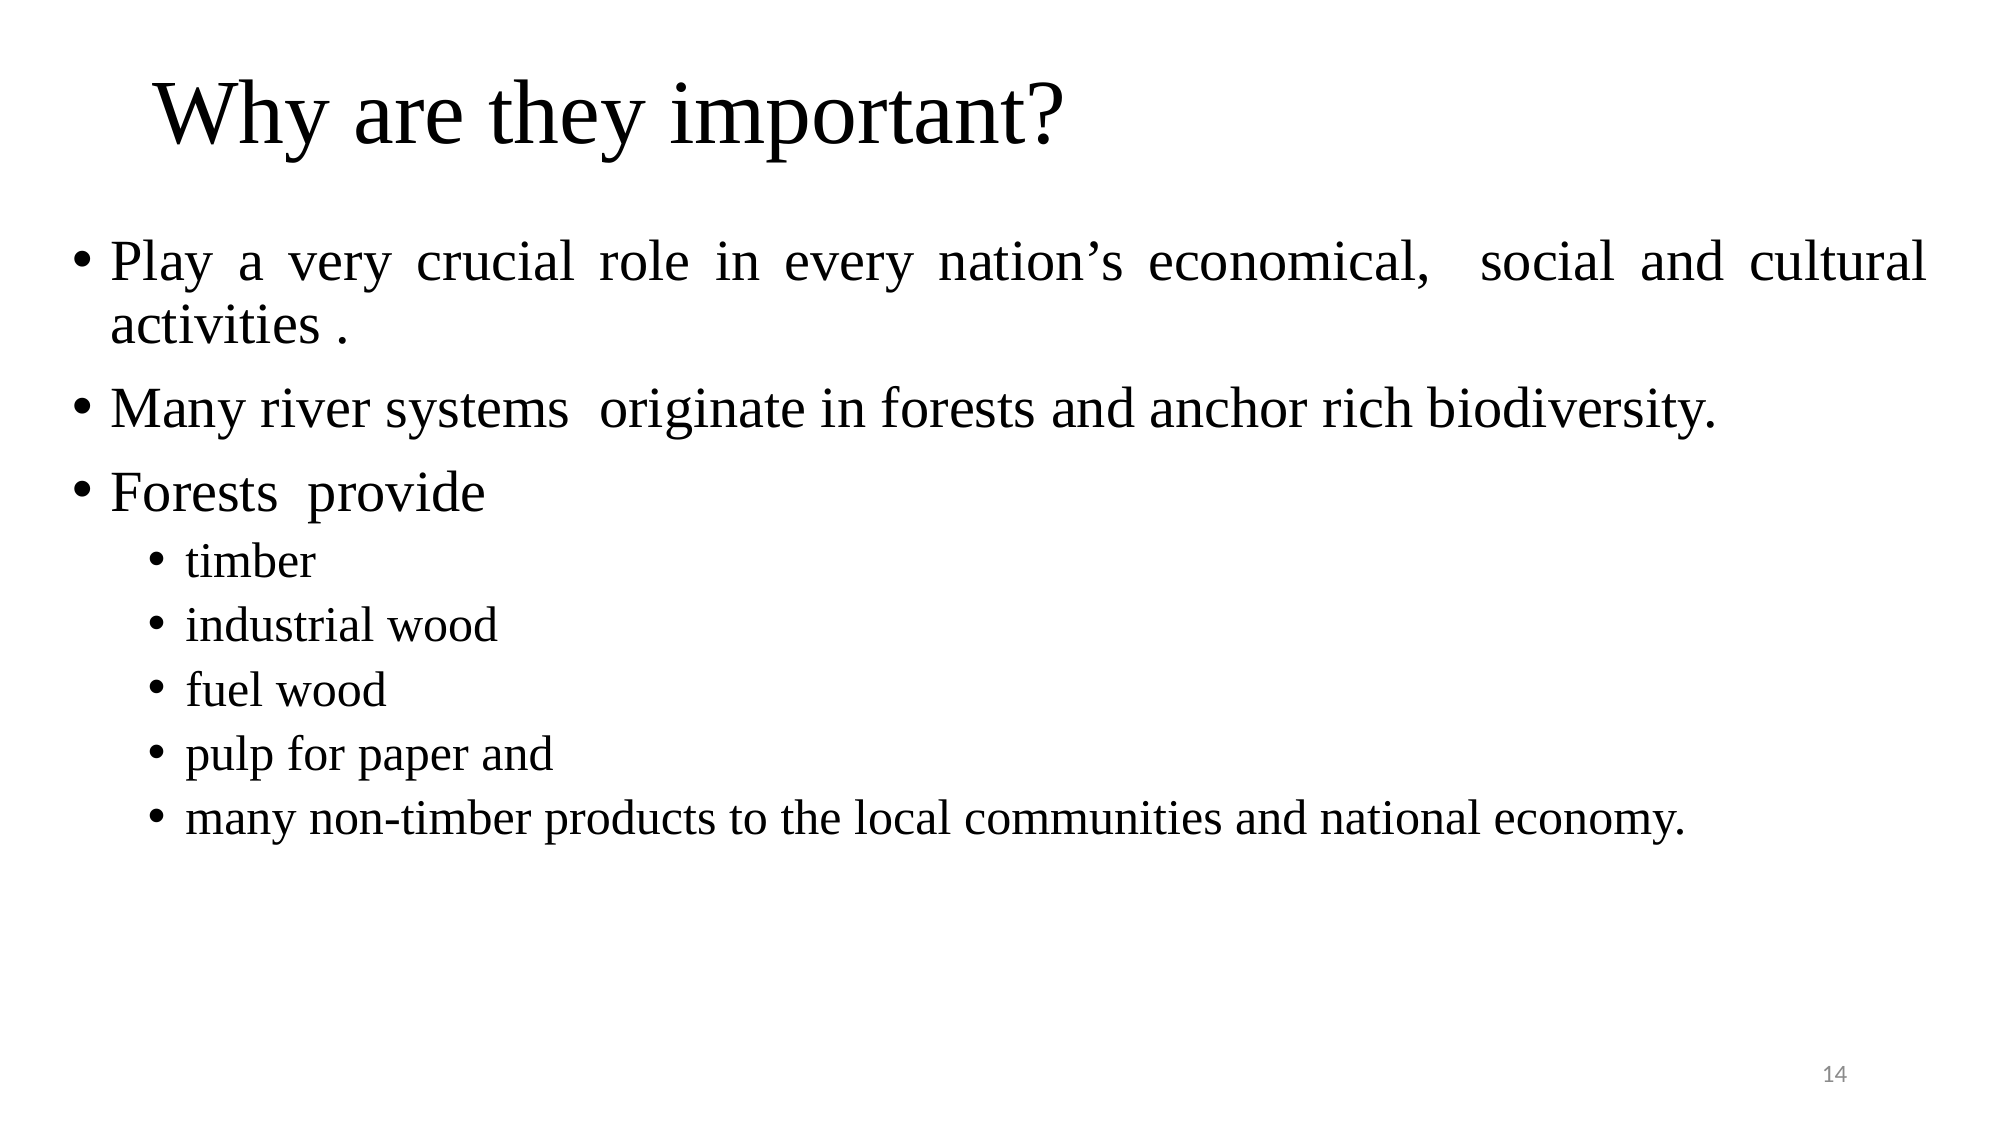

# Why are they important?
Play a very crucial role in every nation’s economical,  social and cultural  activities .
Many river systems  originate in forests and anchor rich biodiversity.
Forests  provide
timber
industrial wood
fuel wood
pulp for paper and
many non-timber products to the local communities and national economy.
14